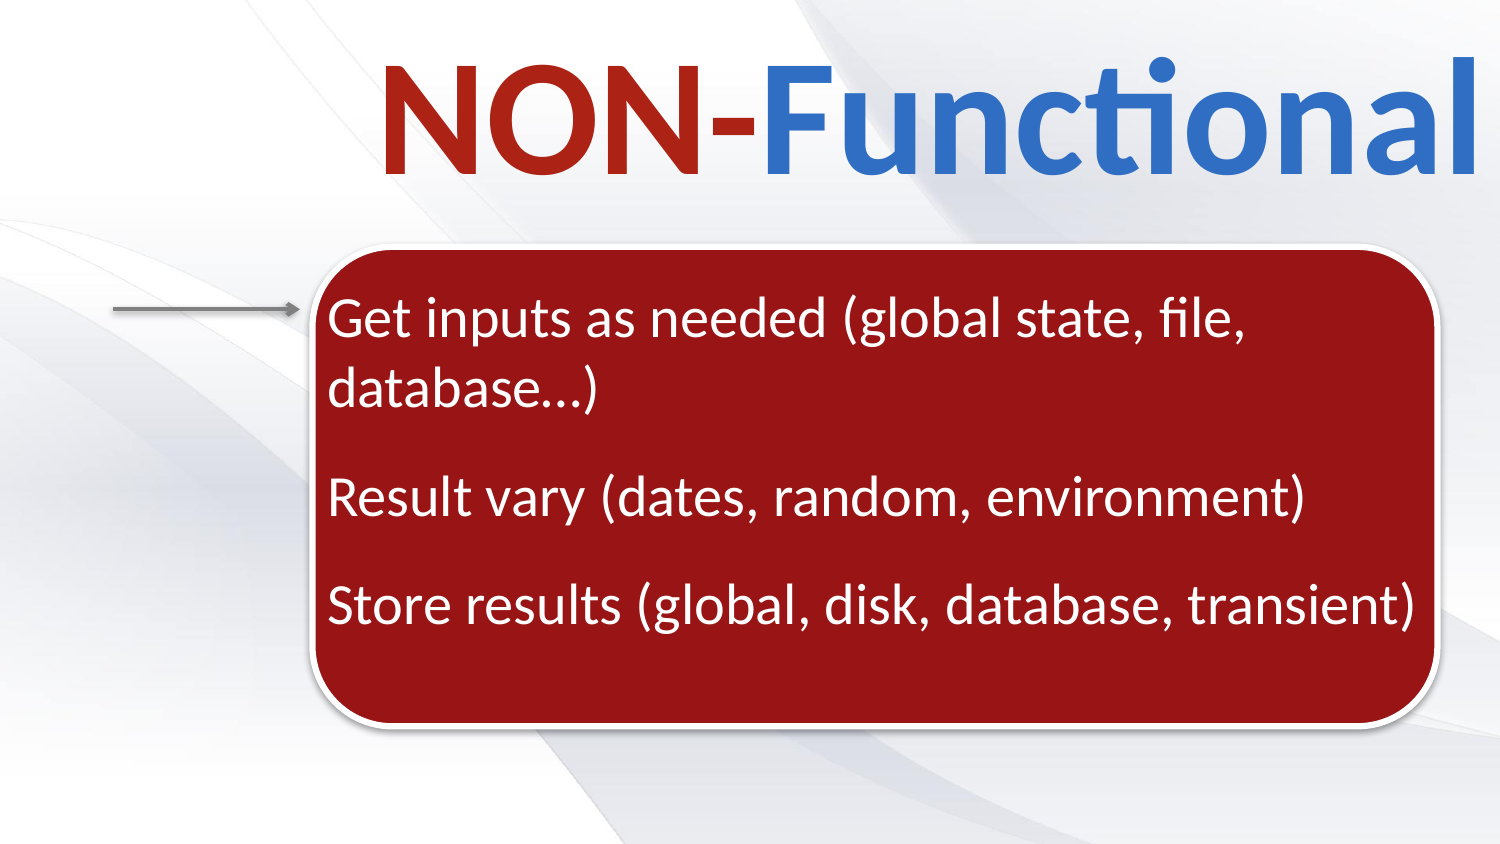

# NON-Functional

Get inputs as needed (global state, file, database…)
Result vary (dates, random, environment)
Store results (global, disk, database, transient)